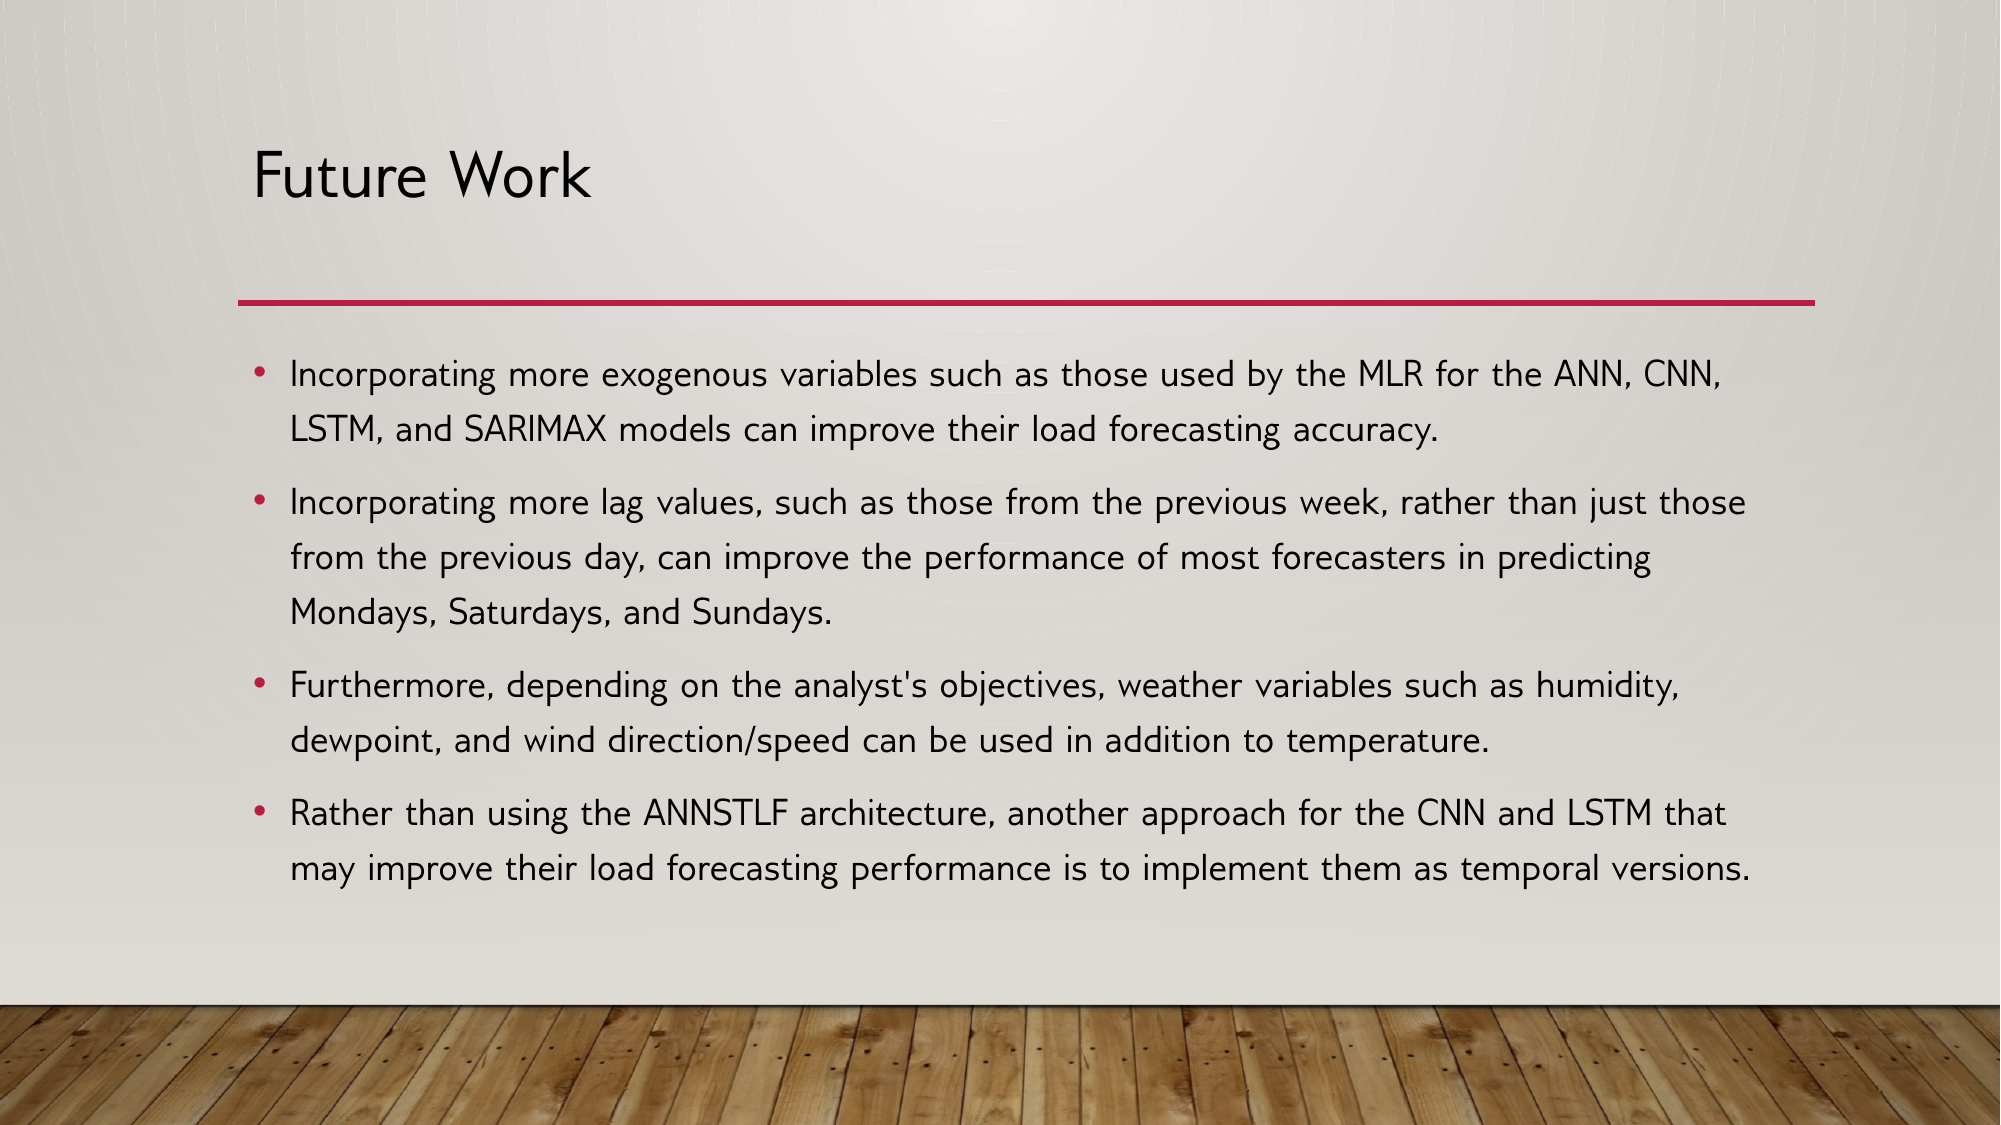

# Future Work
Incorporating more exogenous variables such as those used by the MLR for the ANN, CNN, LSTM, and SARIMAX models can improve their load forecasting accuracy.
Incorporating more lag values, such as those from the previous week, rather than just those from the previous day, can improve the performance of most forecasters in predicting Mondays, Saturdays, and Sundays.
Furthermore, depending on the analyst's objectives, weather variables such as humidity, dewpoint, and wind direction/speed can be used in addition to temperature.
Rather than using the ANNSTLF architecture, another approach for the CNN and LSTM that may improve their load forecasting performance is to implement them as temporal versions.